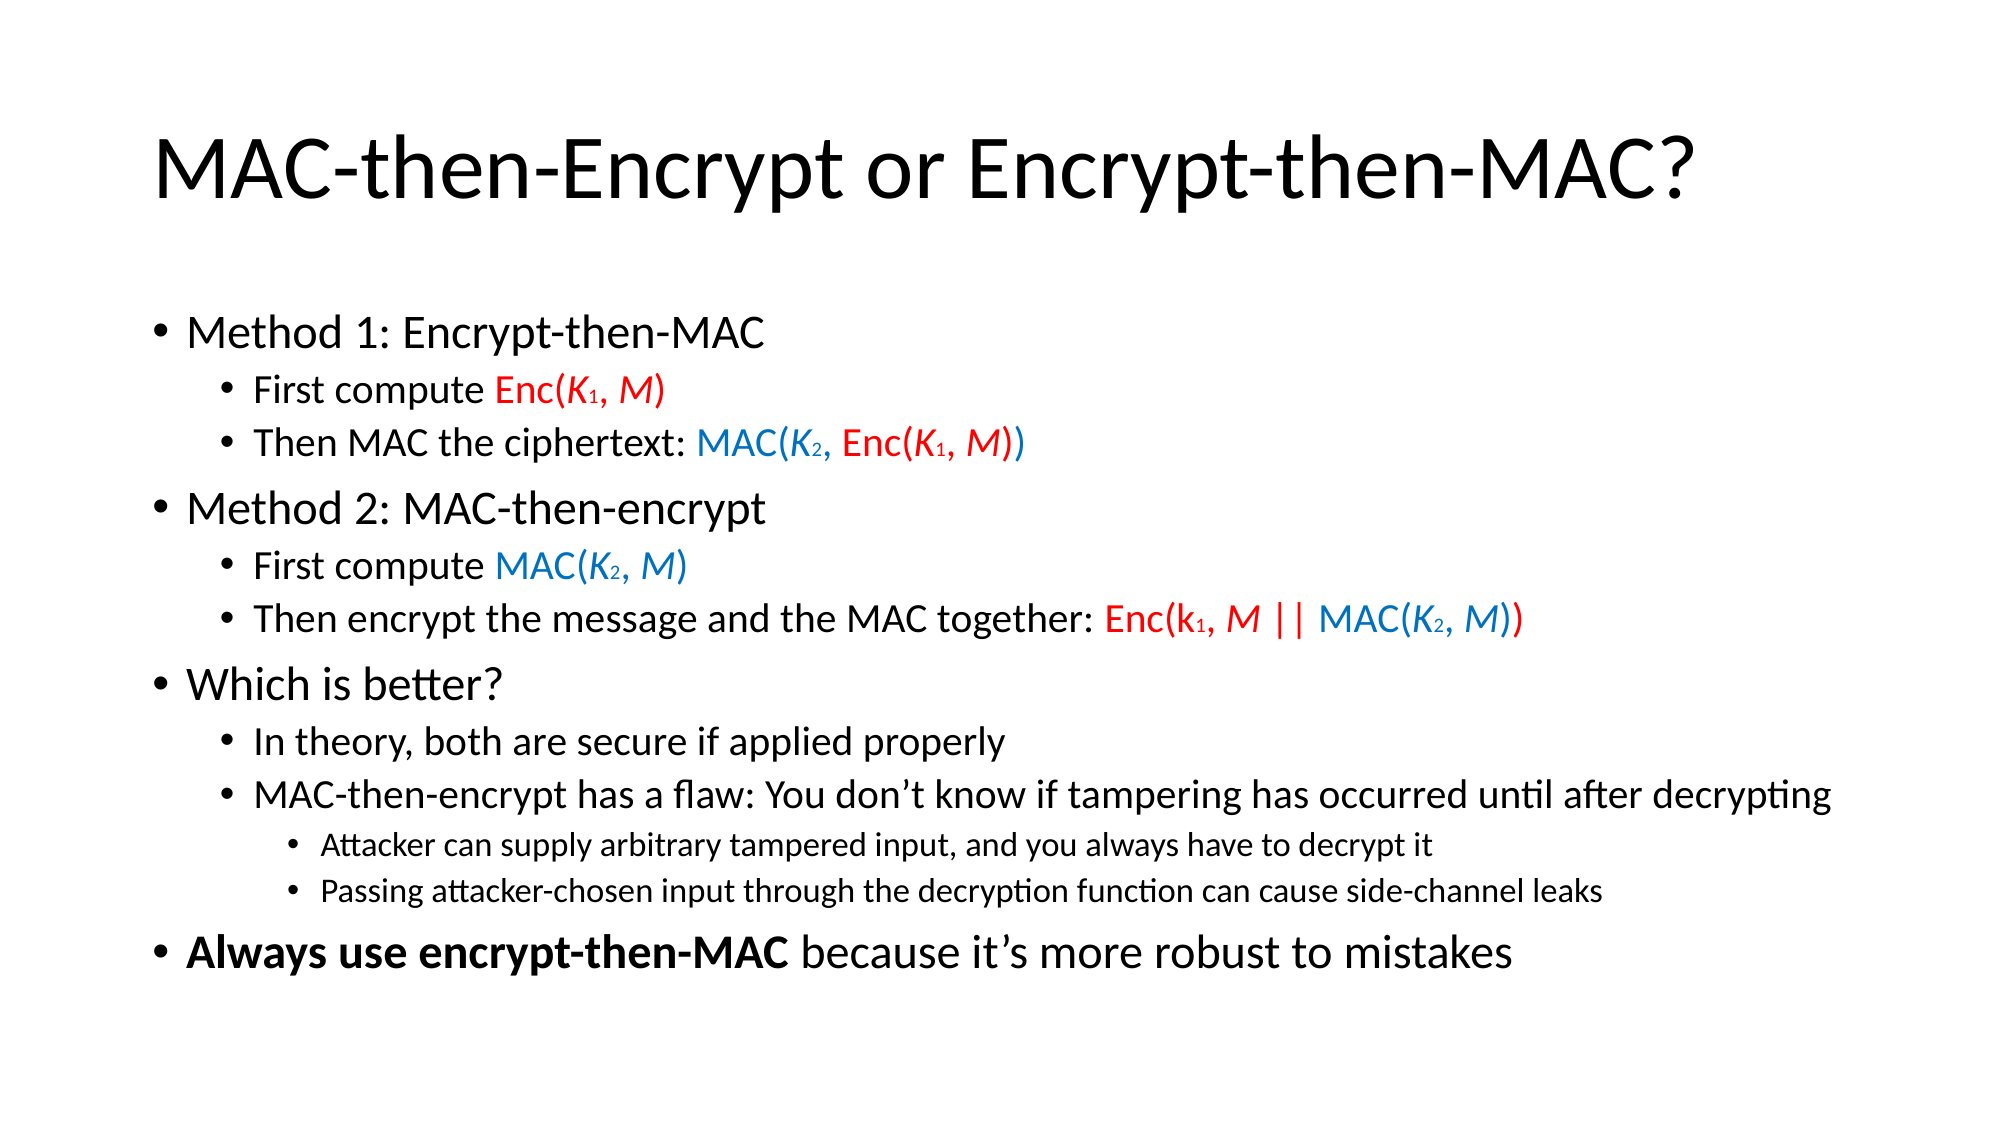

# MAC-then-Encrypt or Encrypt-then-MAC?
Method 1: Encrypt-then-MAC
First compute Enc(K1, M)
Then MAC the ciphertext: MAC(K2, Enc(K1, M))
Method 2: MAC-then-encrypt
First compute MAC(K2, M)
Then encrypt the message and the MAC together: Enc(k1, M || MAC(K2, M))
Which is better?
In theory, both are secure if applied properly
MAC-then-encrypt has a flaw: You don’t know if tampering has occurred until after decrypting
Attacker can supply arbitrary tampered input, and you always have to decrypt it
Passing attacker-chosen input through the decryption function can cause side-channel leaks
Always use encrypt-then-MAC because it’s more robust to mistakes